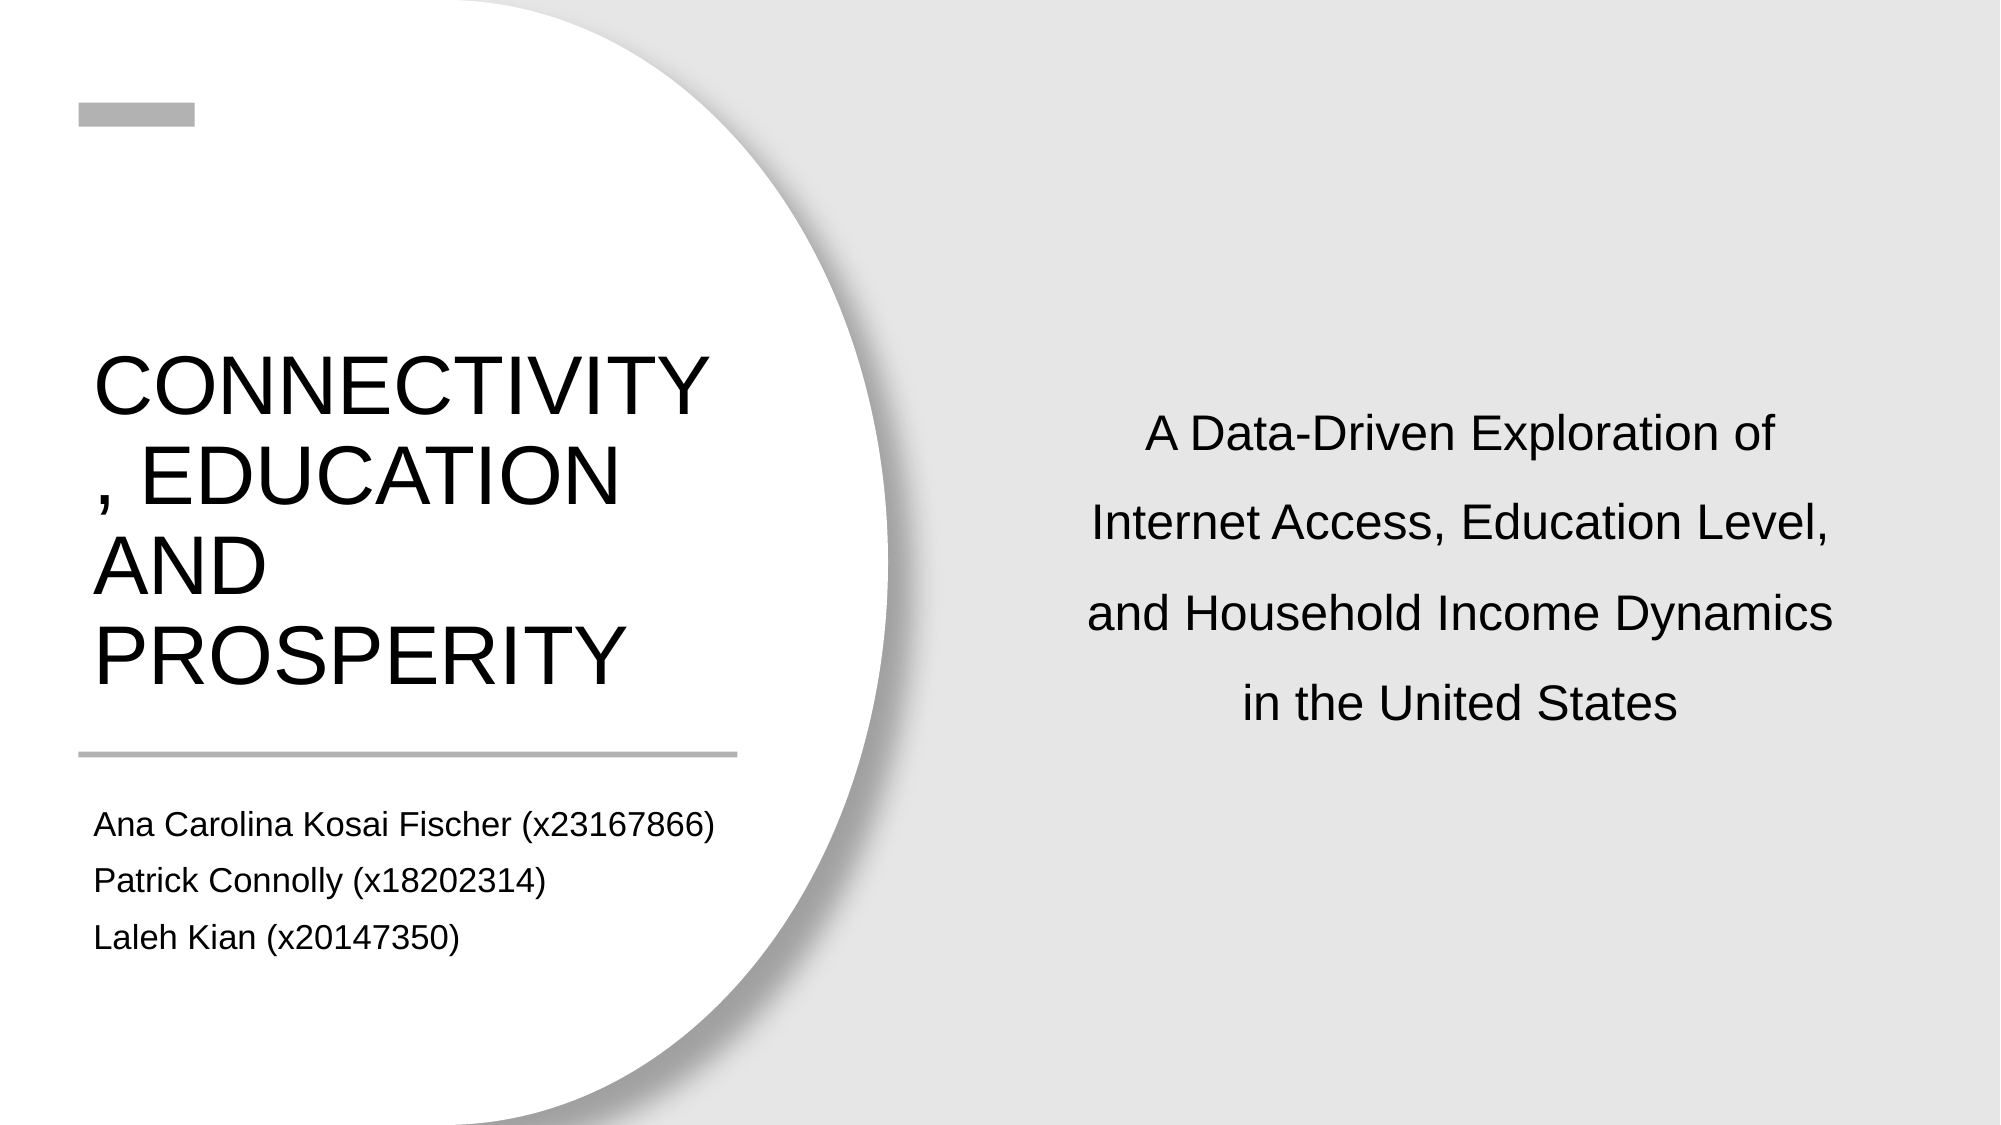

A Data-Driven Exploration of
Internet Access, Education Level,
and Household Income Dynamics
in the United States
# CONNECTIVITY, EDUCATION AND PROSPERITY

Ana Carolina Kosai Fischer (x23167866)
Patrick Connolly (x18202314)
Laleh Kian (x20147350)